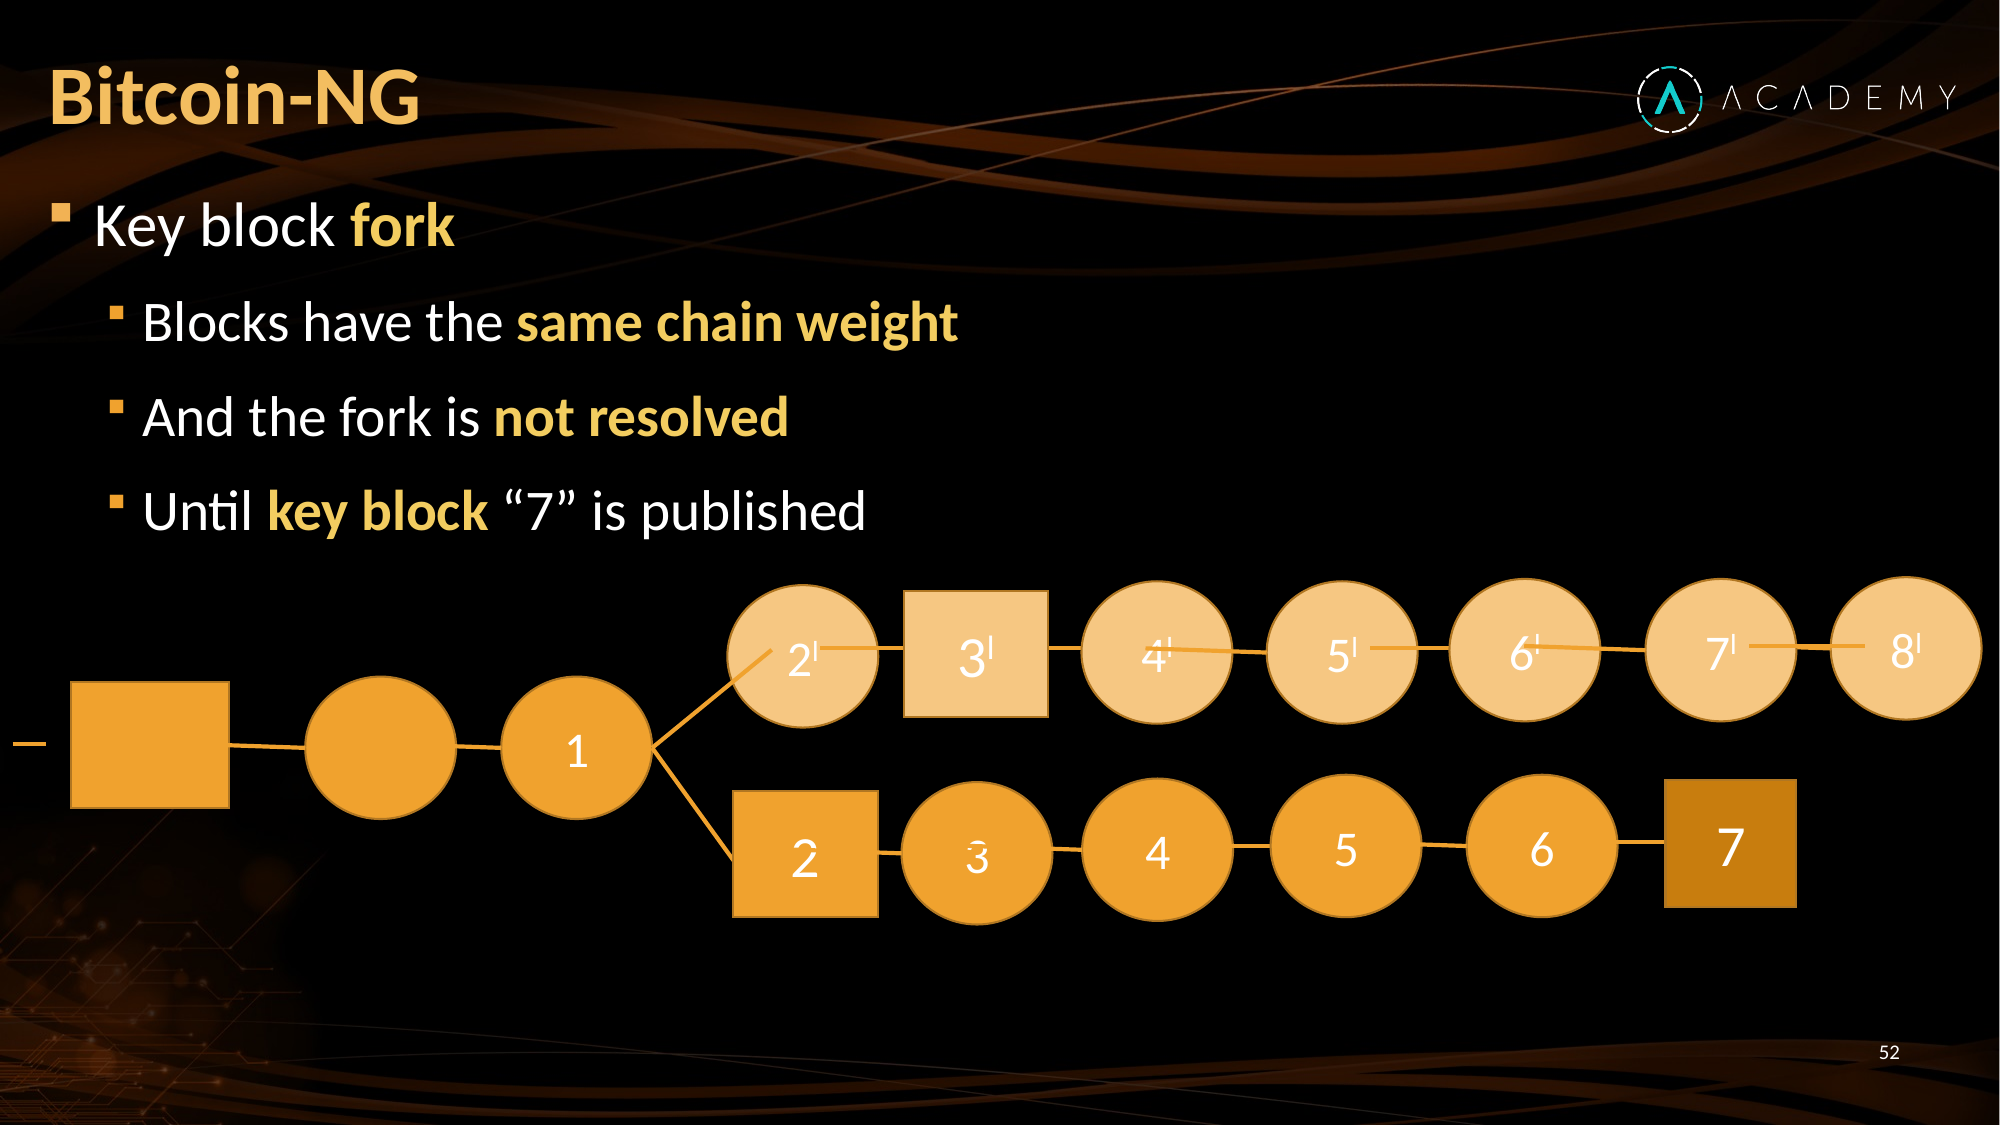

# Bitcoin-NG
Key block fork
Blocks have the same chain weight
And the fork is not resolved
Until key block “7” is published
8l
7l
6l
4l
5l
2l
3l

1

2
5
6
4
7
3
52